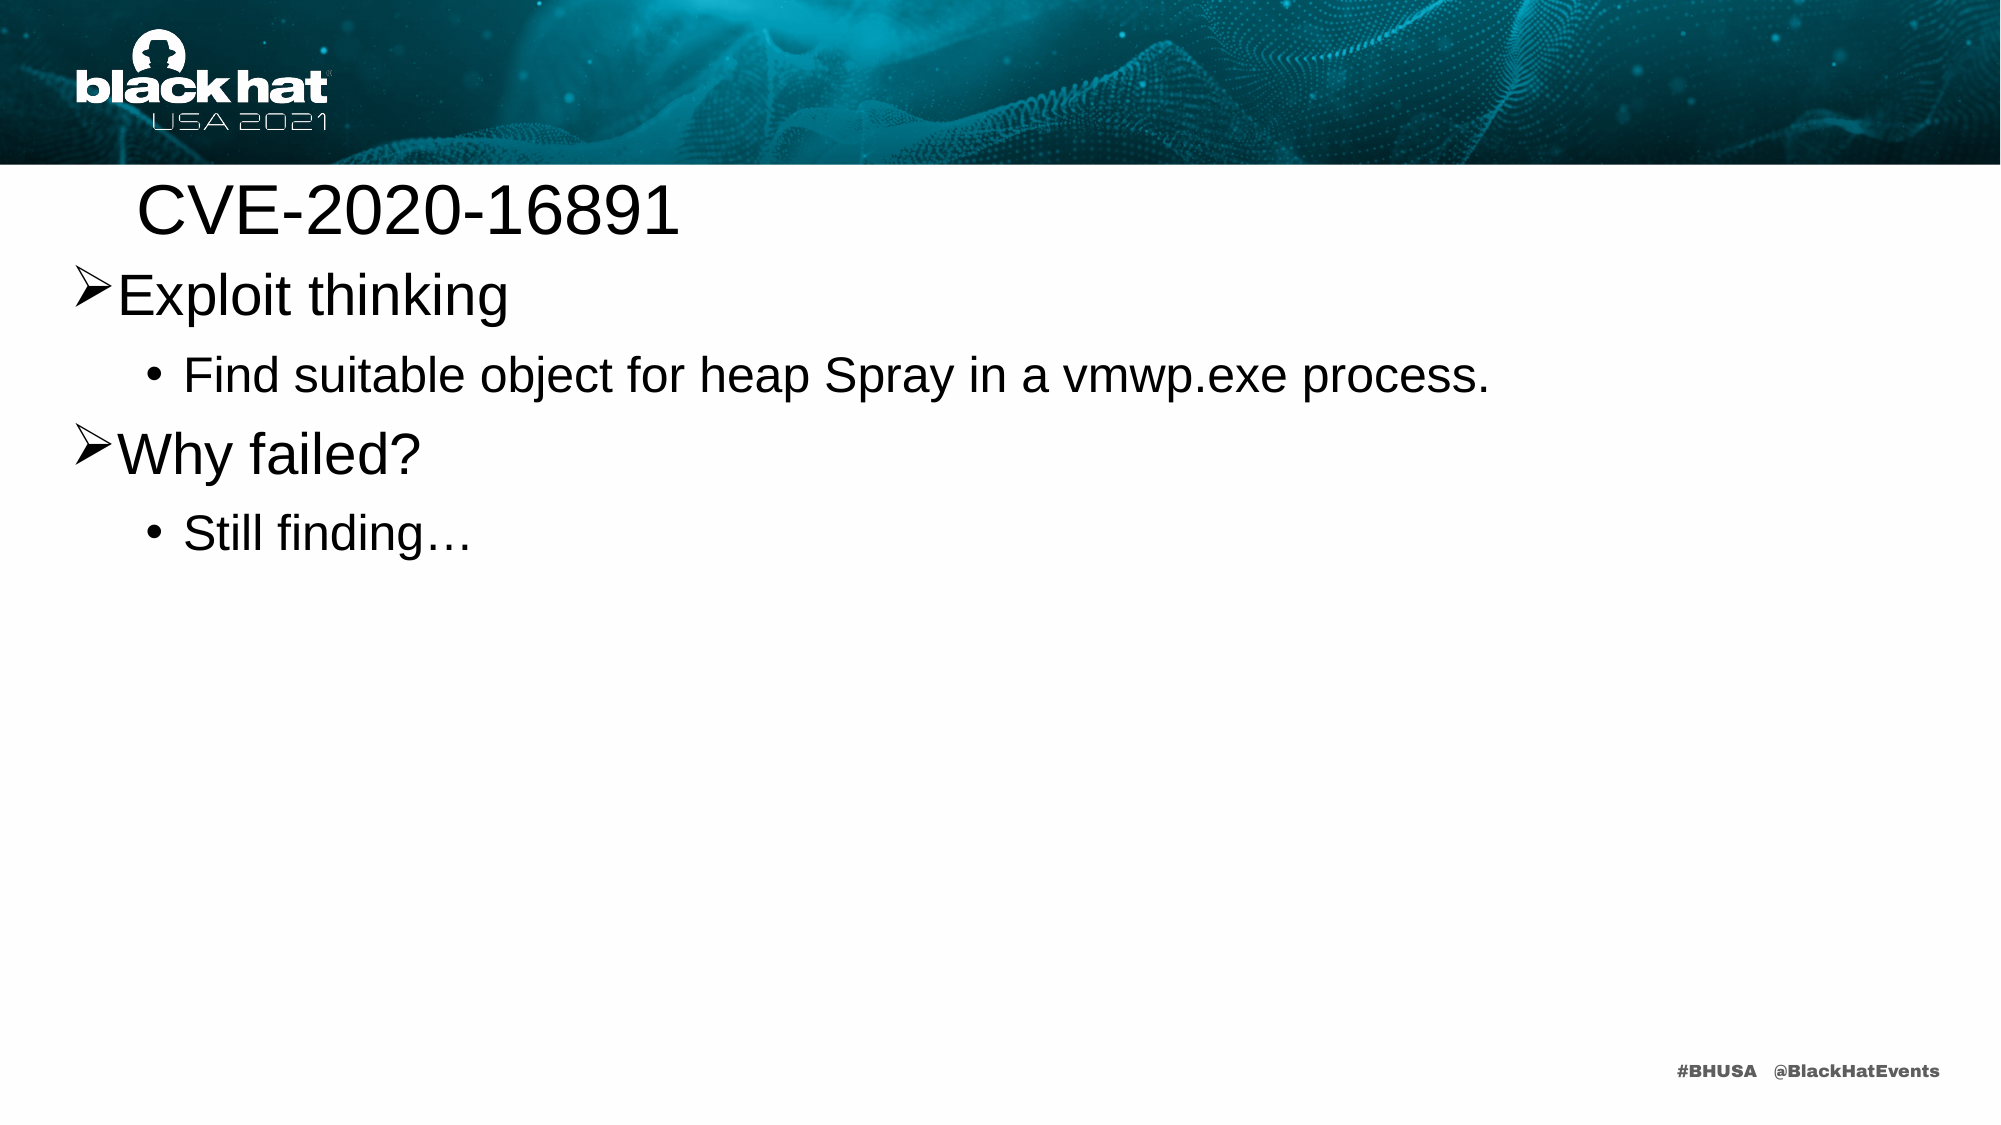

CVE-2020-16891
Exploit thinking
Find suitable object for heap Spray in a vmwp.exe process.
Why failed?
Still finding…